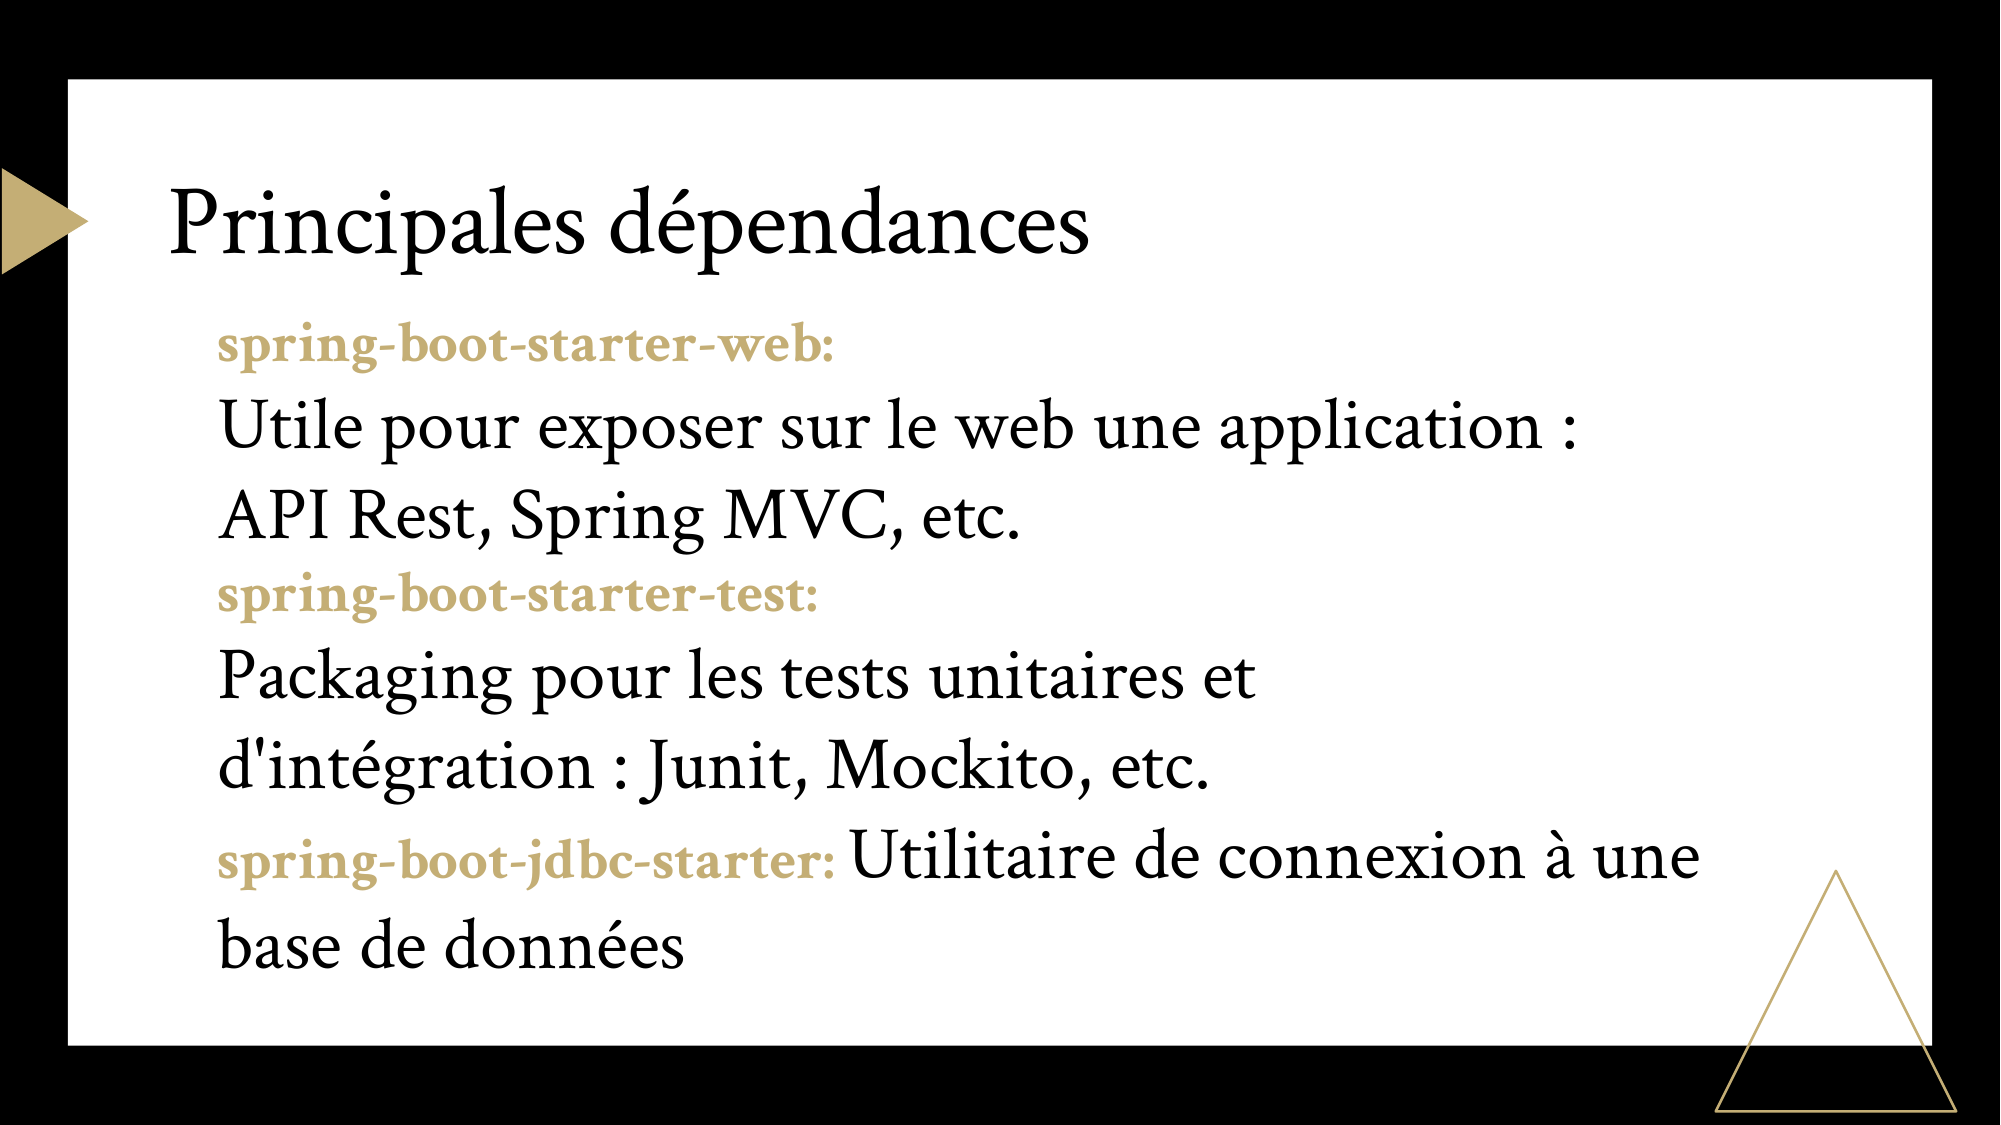

# Principales dépendances
spring-boot-starter-web:
Utile pour exposer sur le web une application :
API Rest, Spring MVC, etc.
spring-boot-starter-test:
Packaging pour les tests unitaires et
d'intégration : Junit, Mockito, etc.
spring-boot-jdbc-starter: Utilitaire de connexion à une base de données